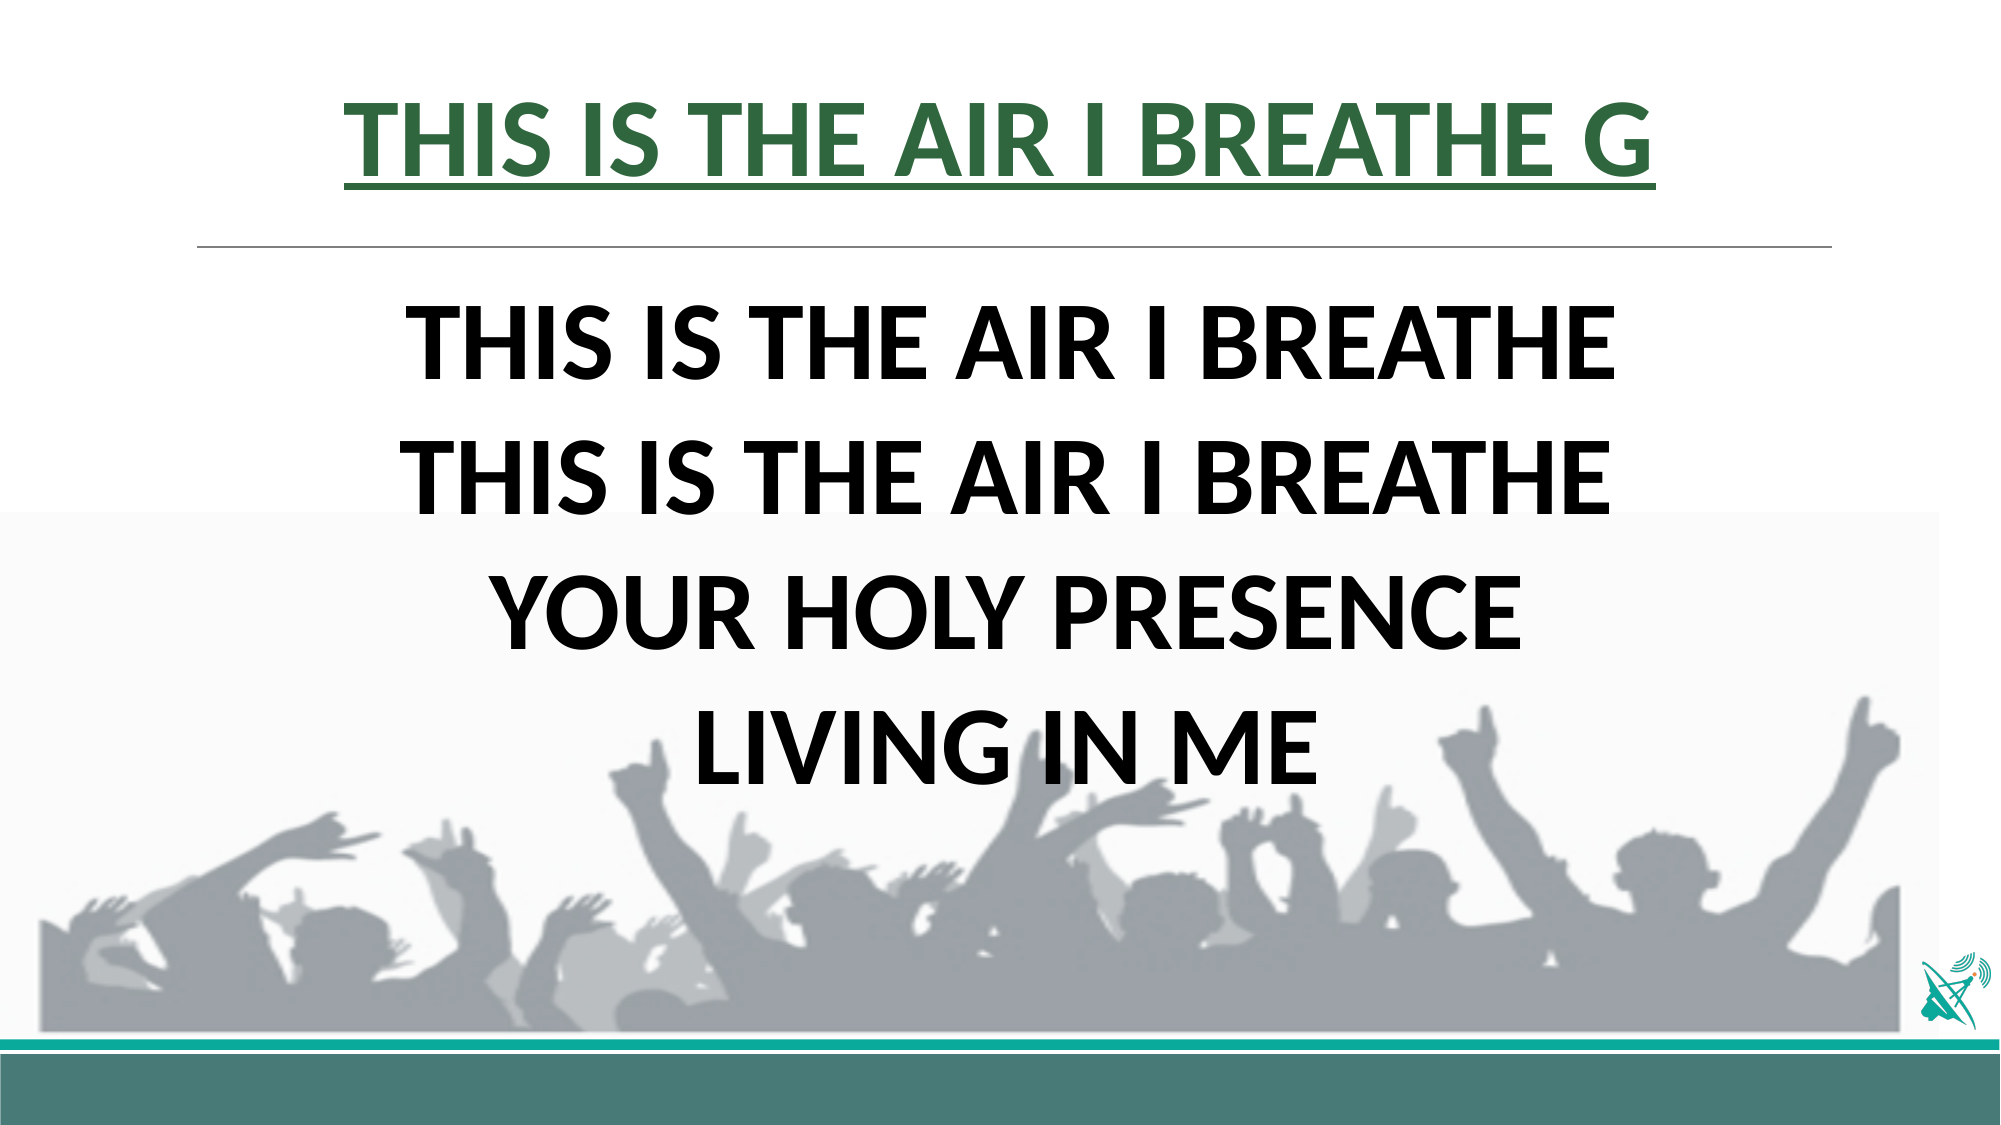

# THIS IS THE AIR I BREATHE G
THIS IS THE AIR I BREATHE
THIS IS THE AIR I BREATHE
YOUR HOLY PRESENCE
LIVING IN ME